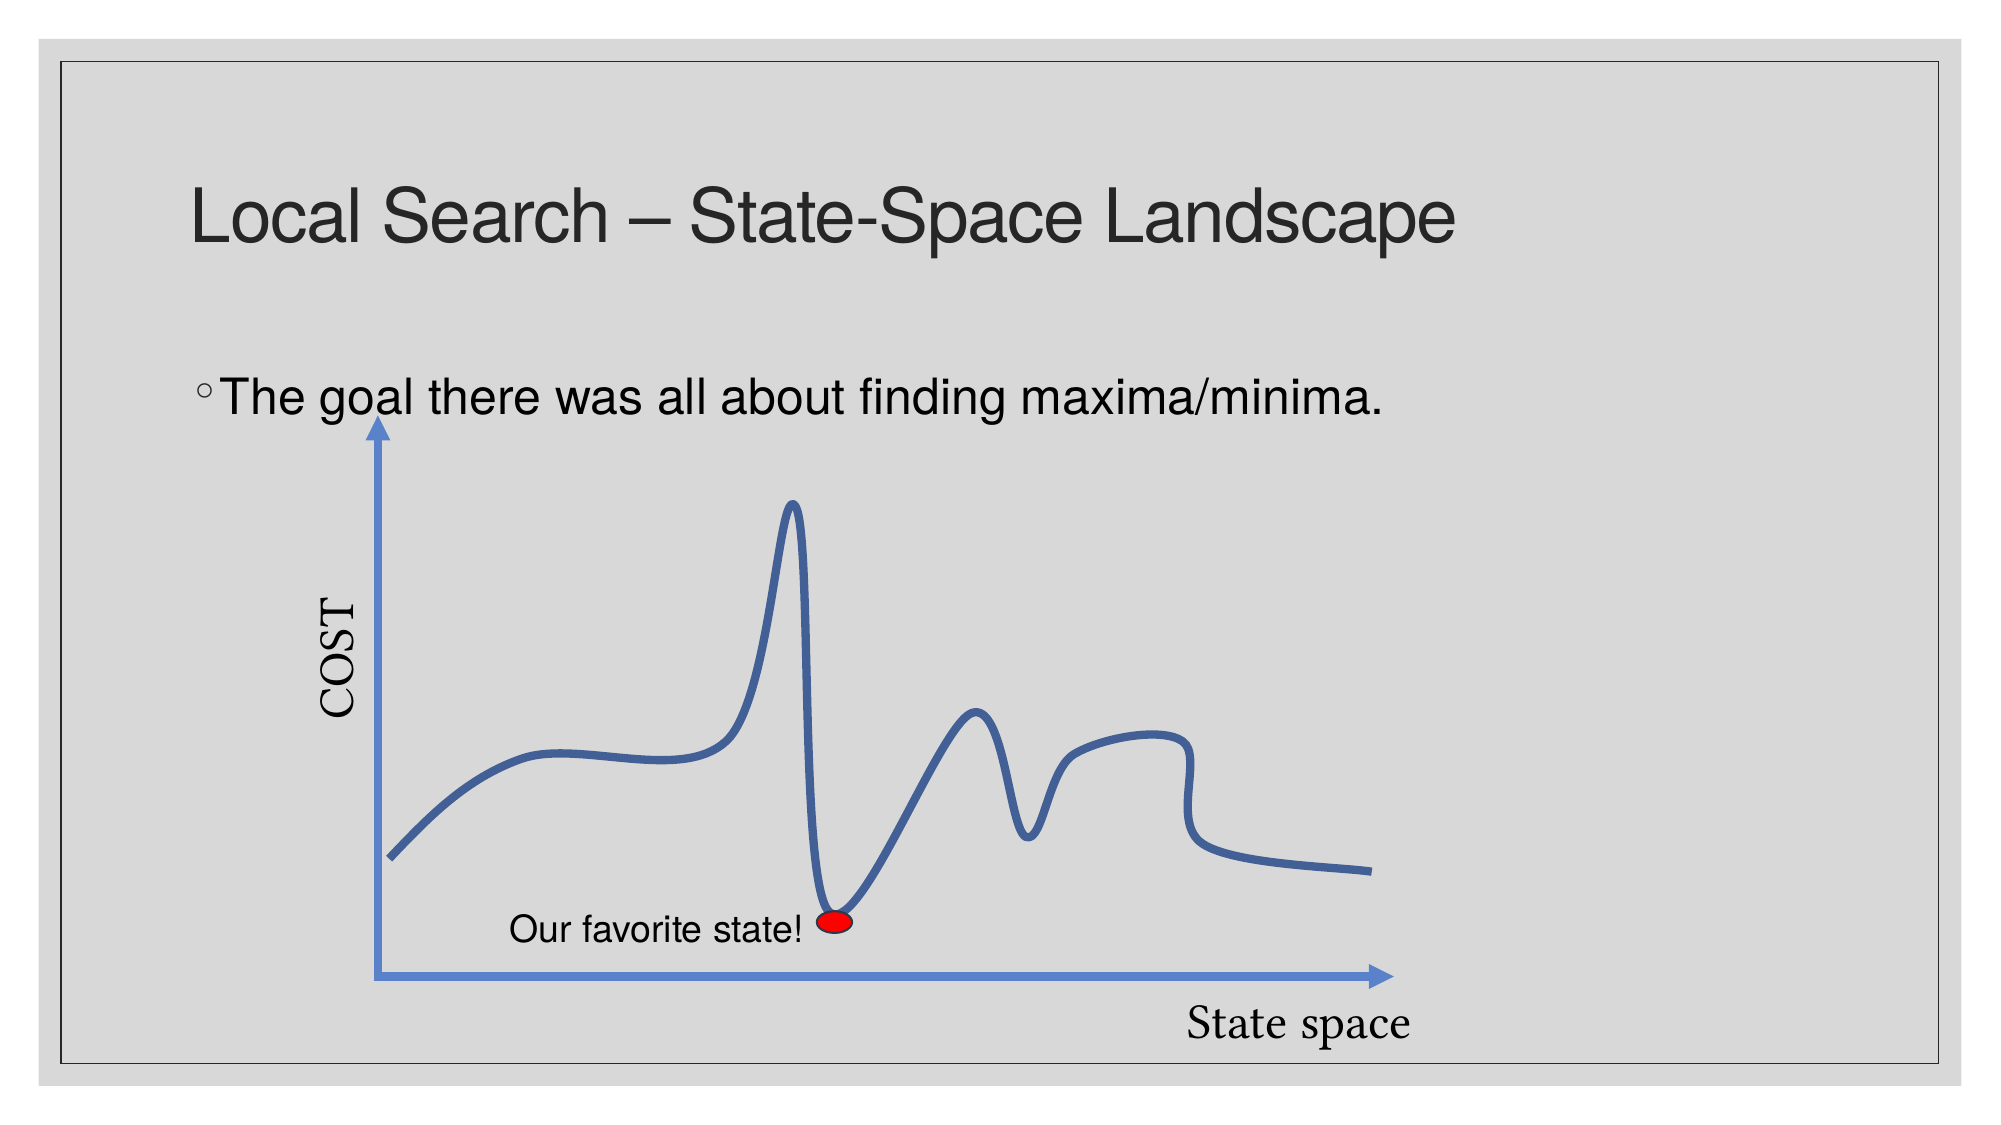

# Local Search – State-Space Landscape
The goal there was all about finding maxima/minima.

COST
Our favorite state!

State space